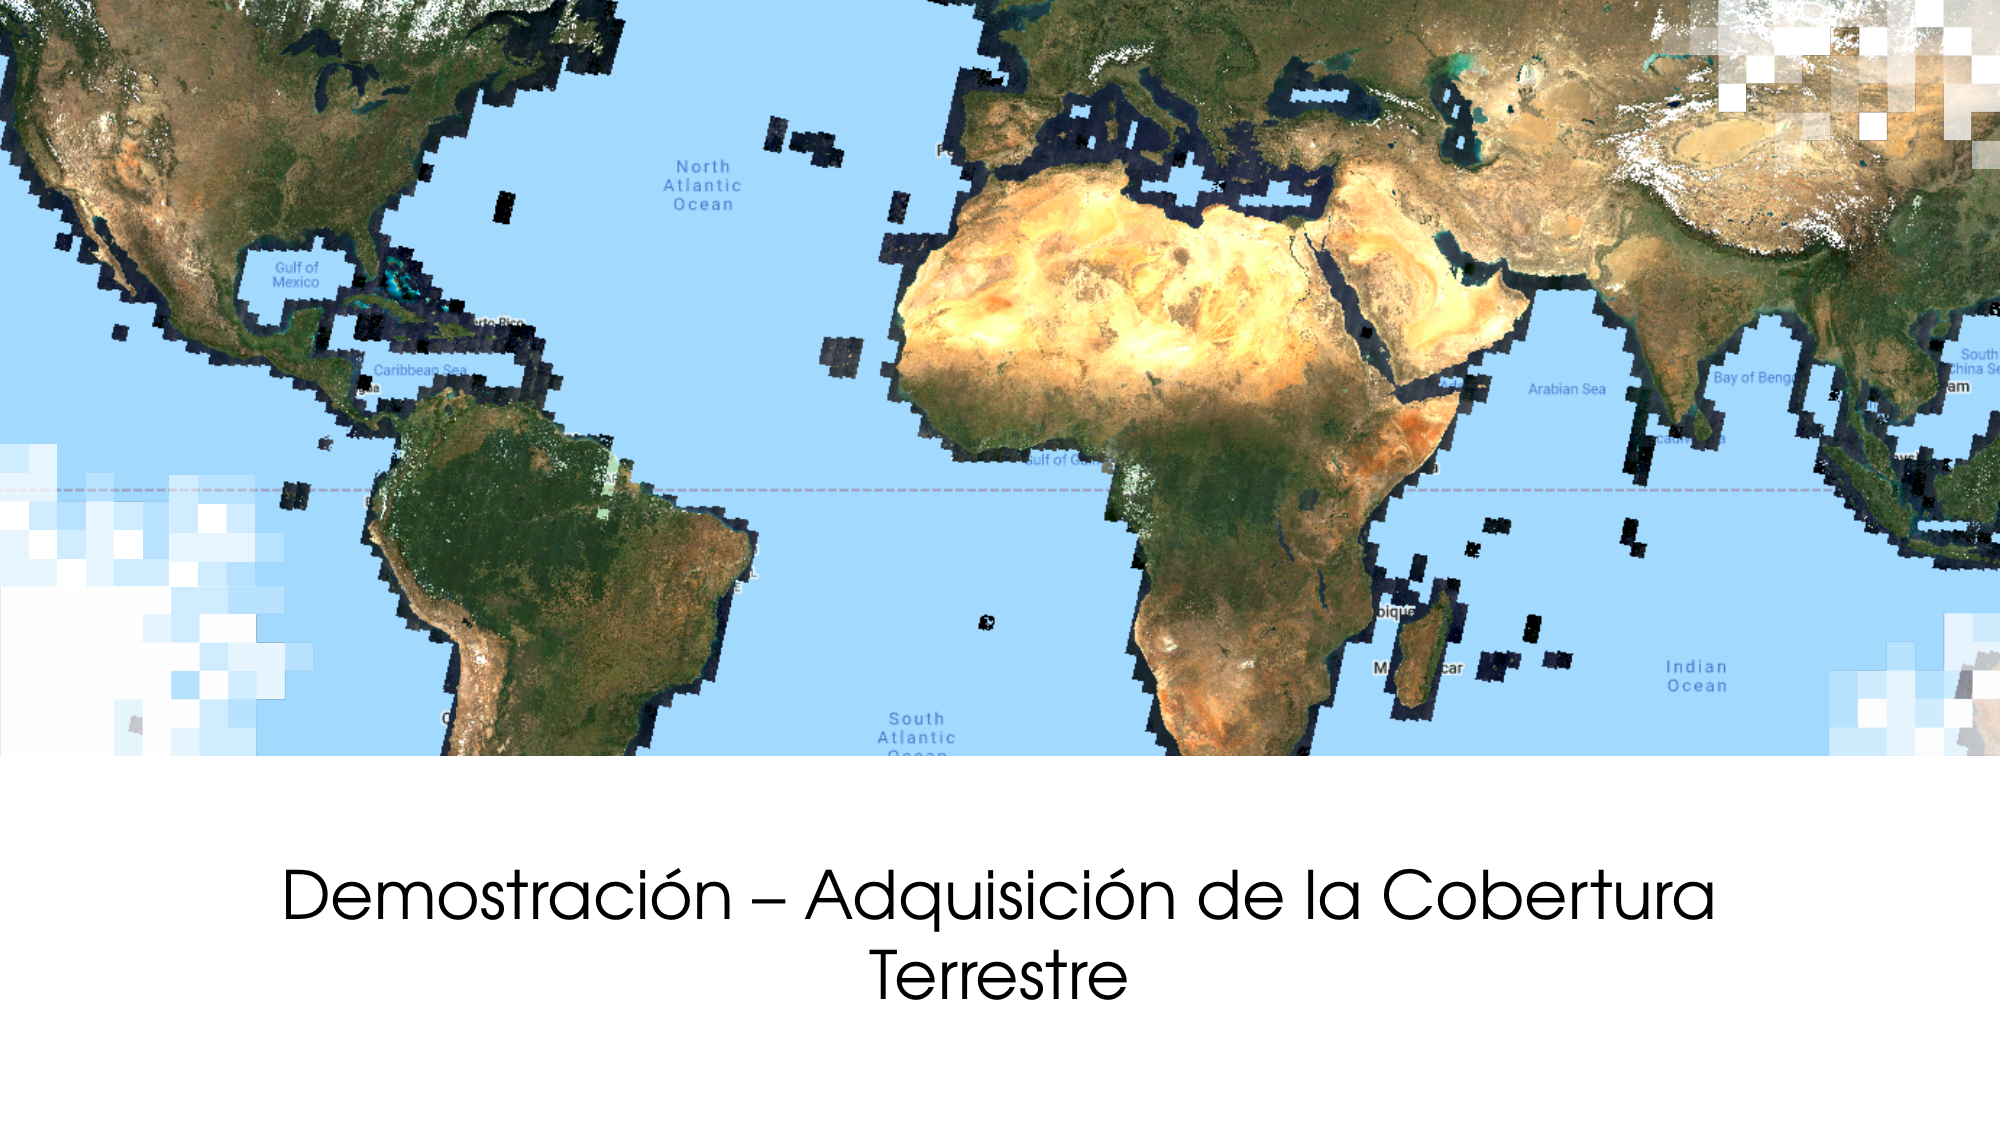

# Demostración – Adquisición de la Cobertura Terrestre